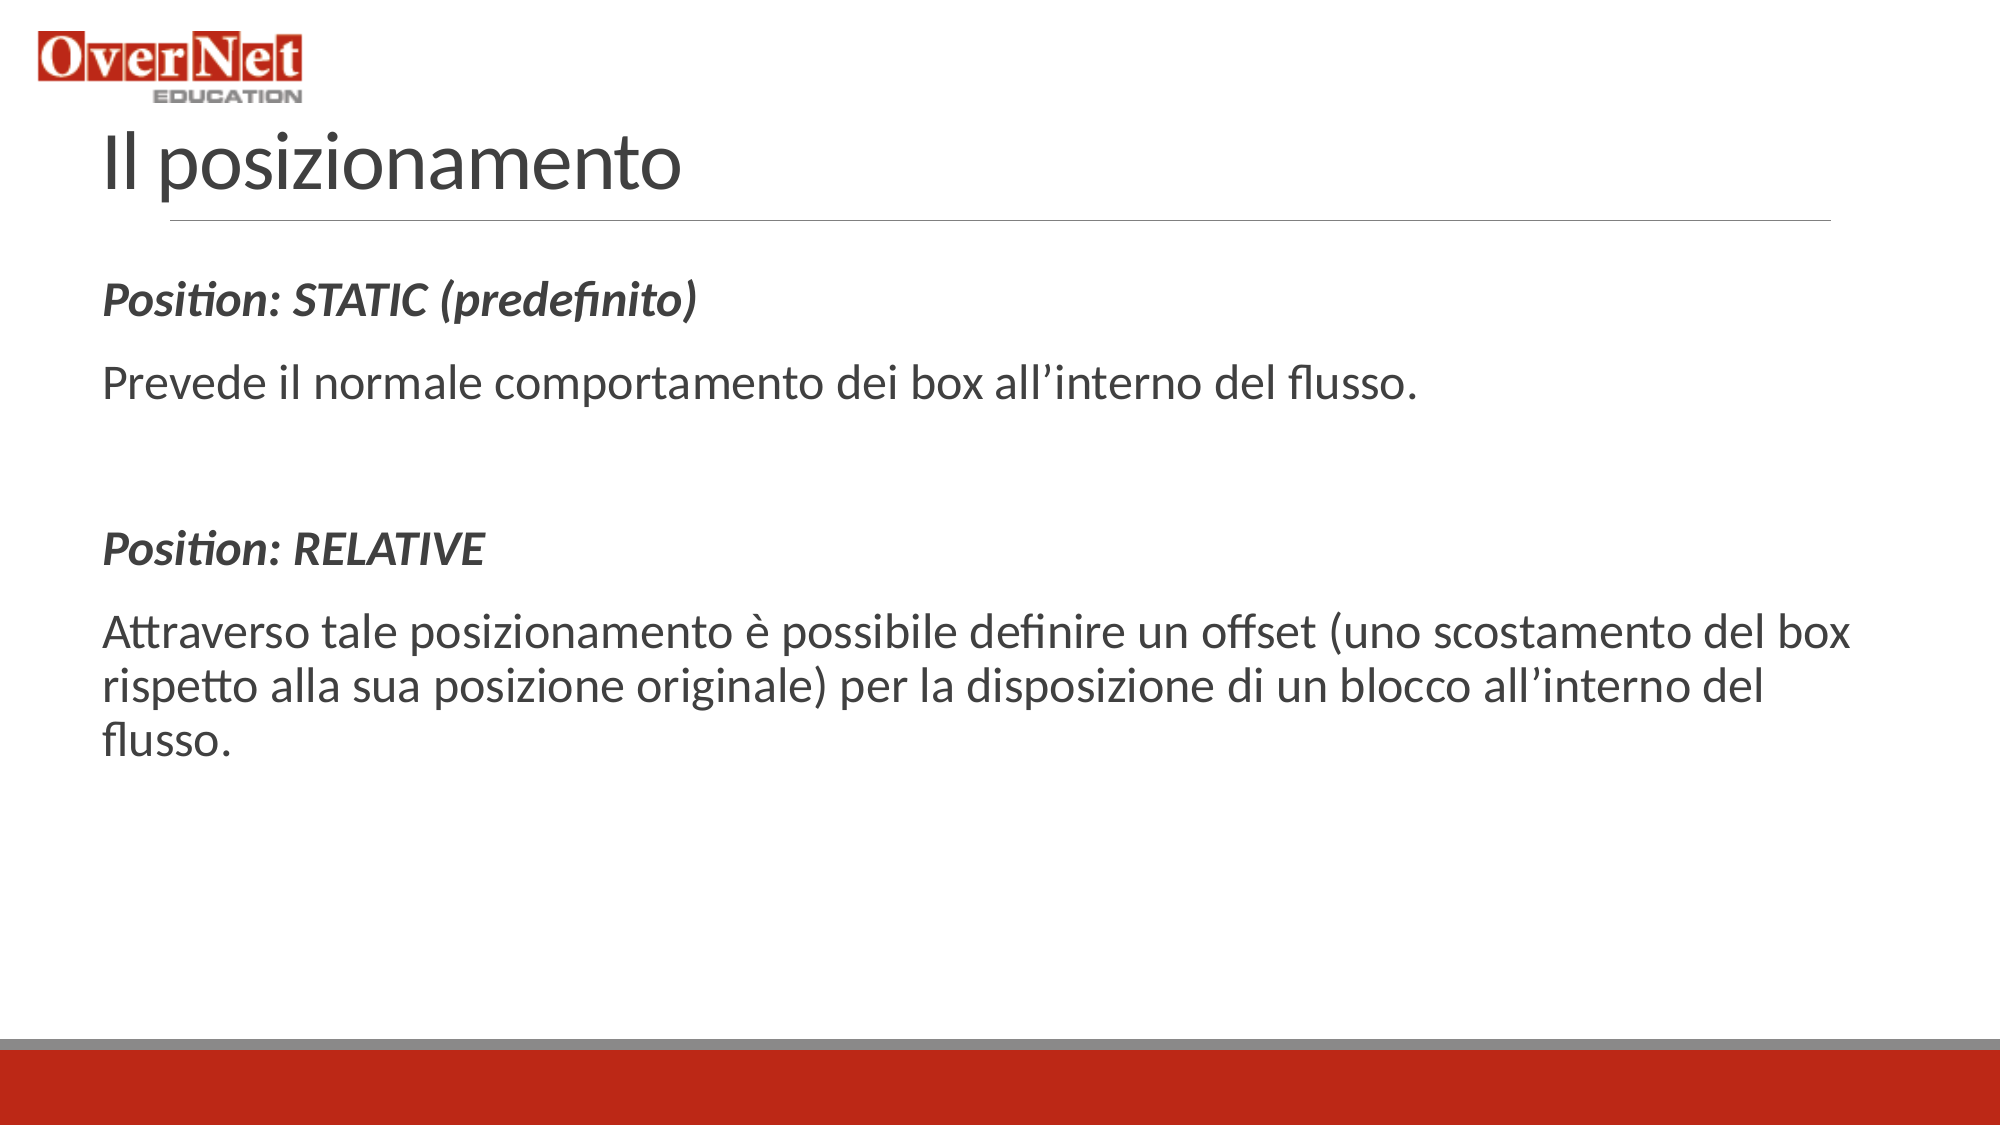

# Il posizionamento
Position: STATIC (predefinito)
Prevede il normale comportamento dei box all’interno del flusso.

Position: RELATIVE
Attraverso tale posizionamento è possibile definire un offset (uno scostamento del box rispetto alla sua posizione originale) per la disposizione di un blocco all’interno del flusso.